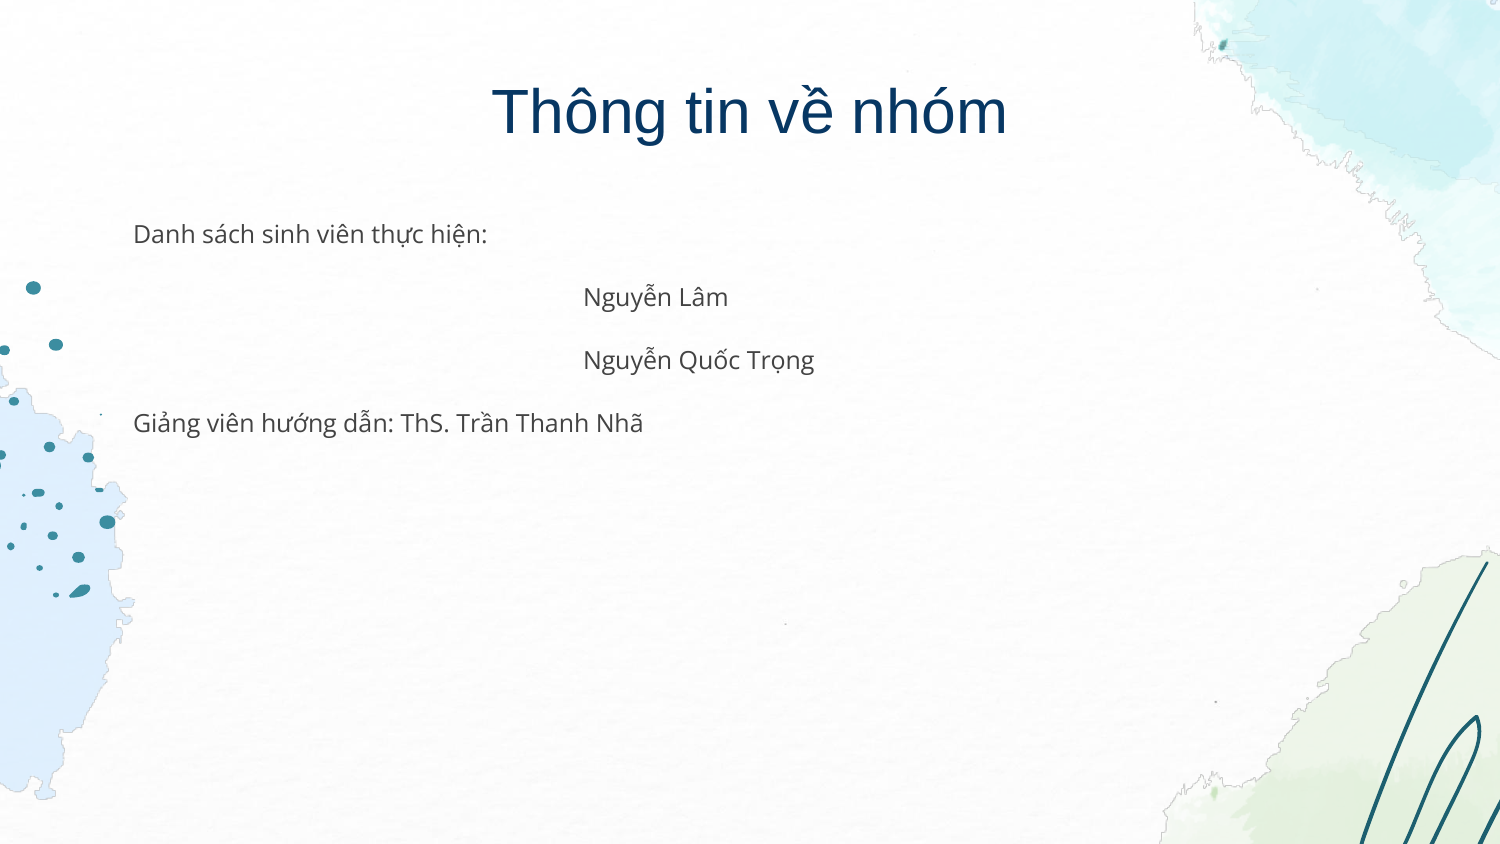

# Thông tin về nhóm

Danh sách sinh viên thực hiện:
			Nguyễn Lâm
			Nguyễn Quốc Trọng
Giảng viên hướng dẫn: ThS. Trần Thanh Nhã